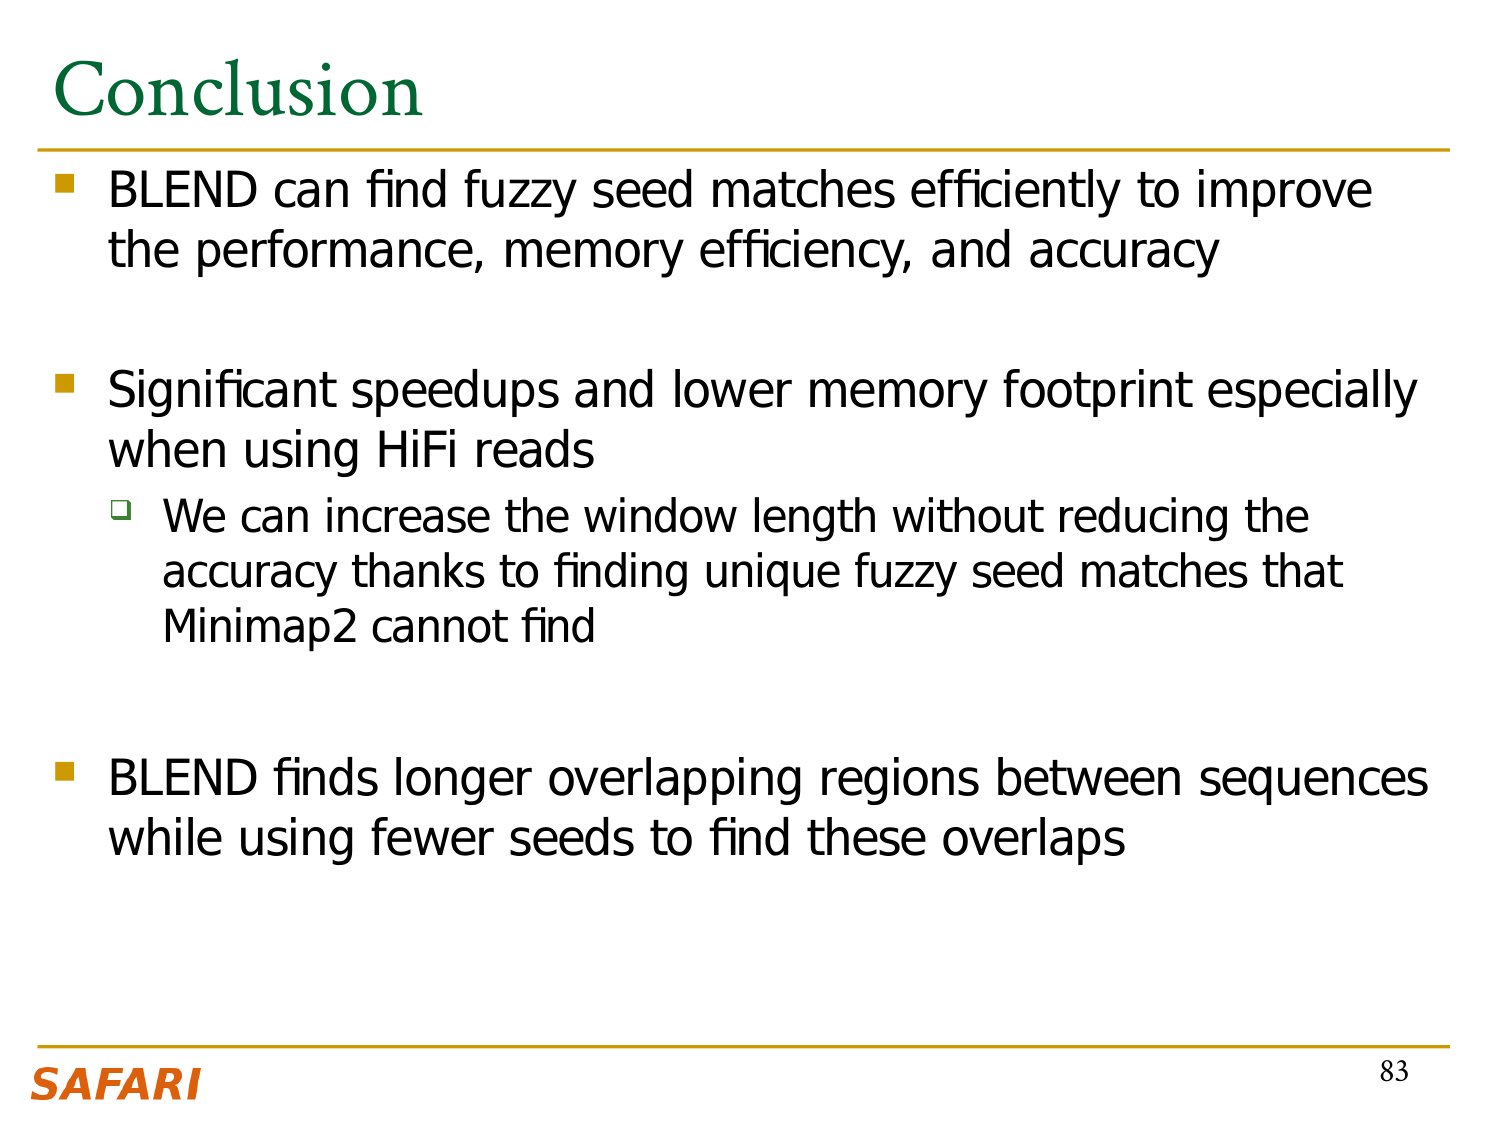

# Conclusion
BLEND can find fuzzy seed matches efficiently to improve the performance, memory efficiency, and accuracy

Significant speedups and lower memory footprint especially when using HiFi reads
We can increase the window length without reducing the accuracy thanks to finding unique fuzzy seed matches that Minimap2 cannot find

BLEND finds longer overlapping regions between sequences while using fewer seeds to find these overlaps

83